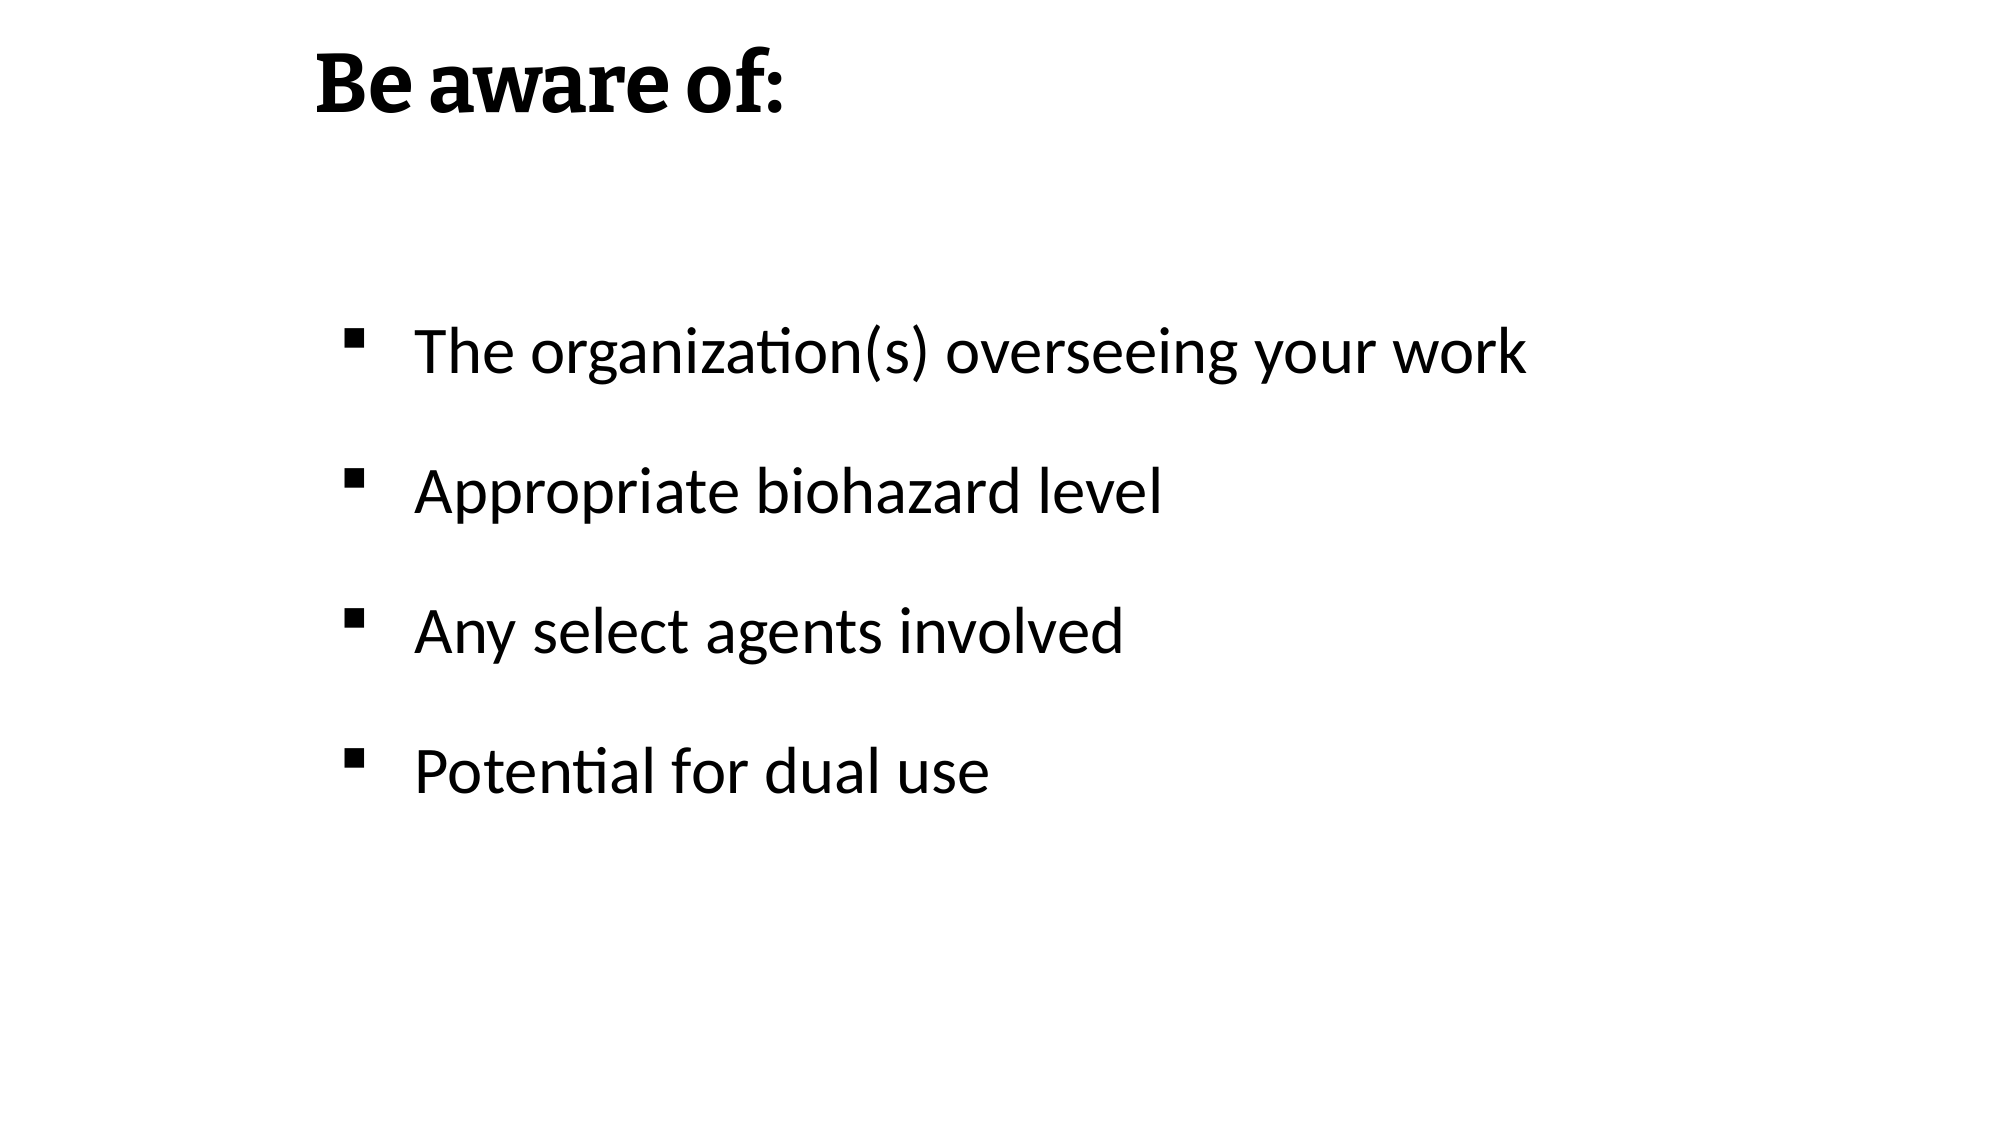

Be aware of:

The organization(s) overseeing your work

Appropriate biohazard level

Any select agents involved

Potential for dual use